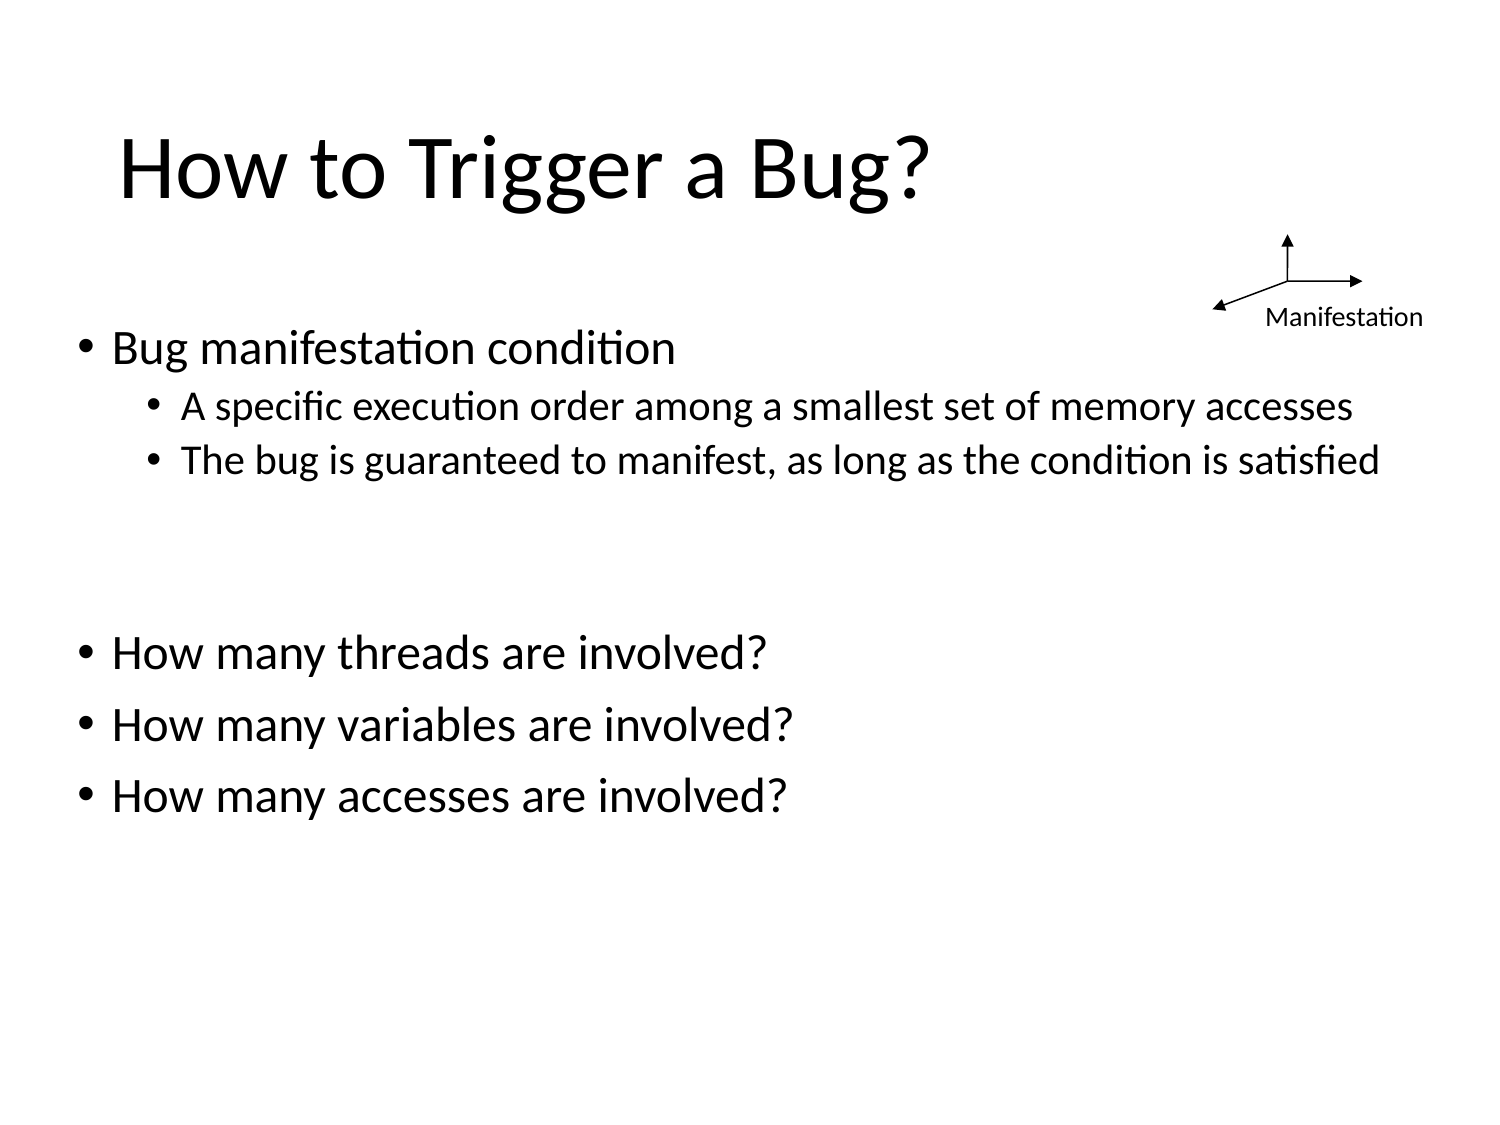

# How to Trigger a Bug?

Manifestation
Bug manifestation condition
A specific execution order among a smallest set of memory accesses
The bug is guaranteed to manifest, as long as the condition is satisfied

How many threads are involved?
How many variables are involved?
How many accesses are involved?